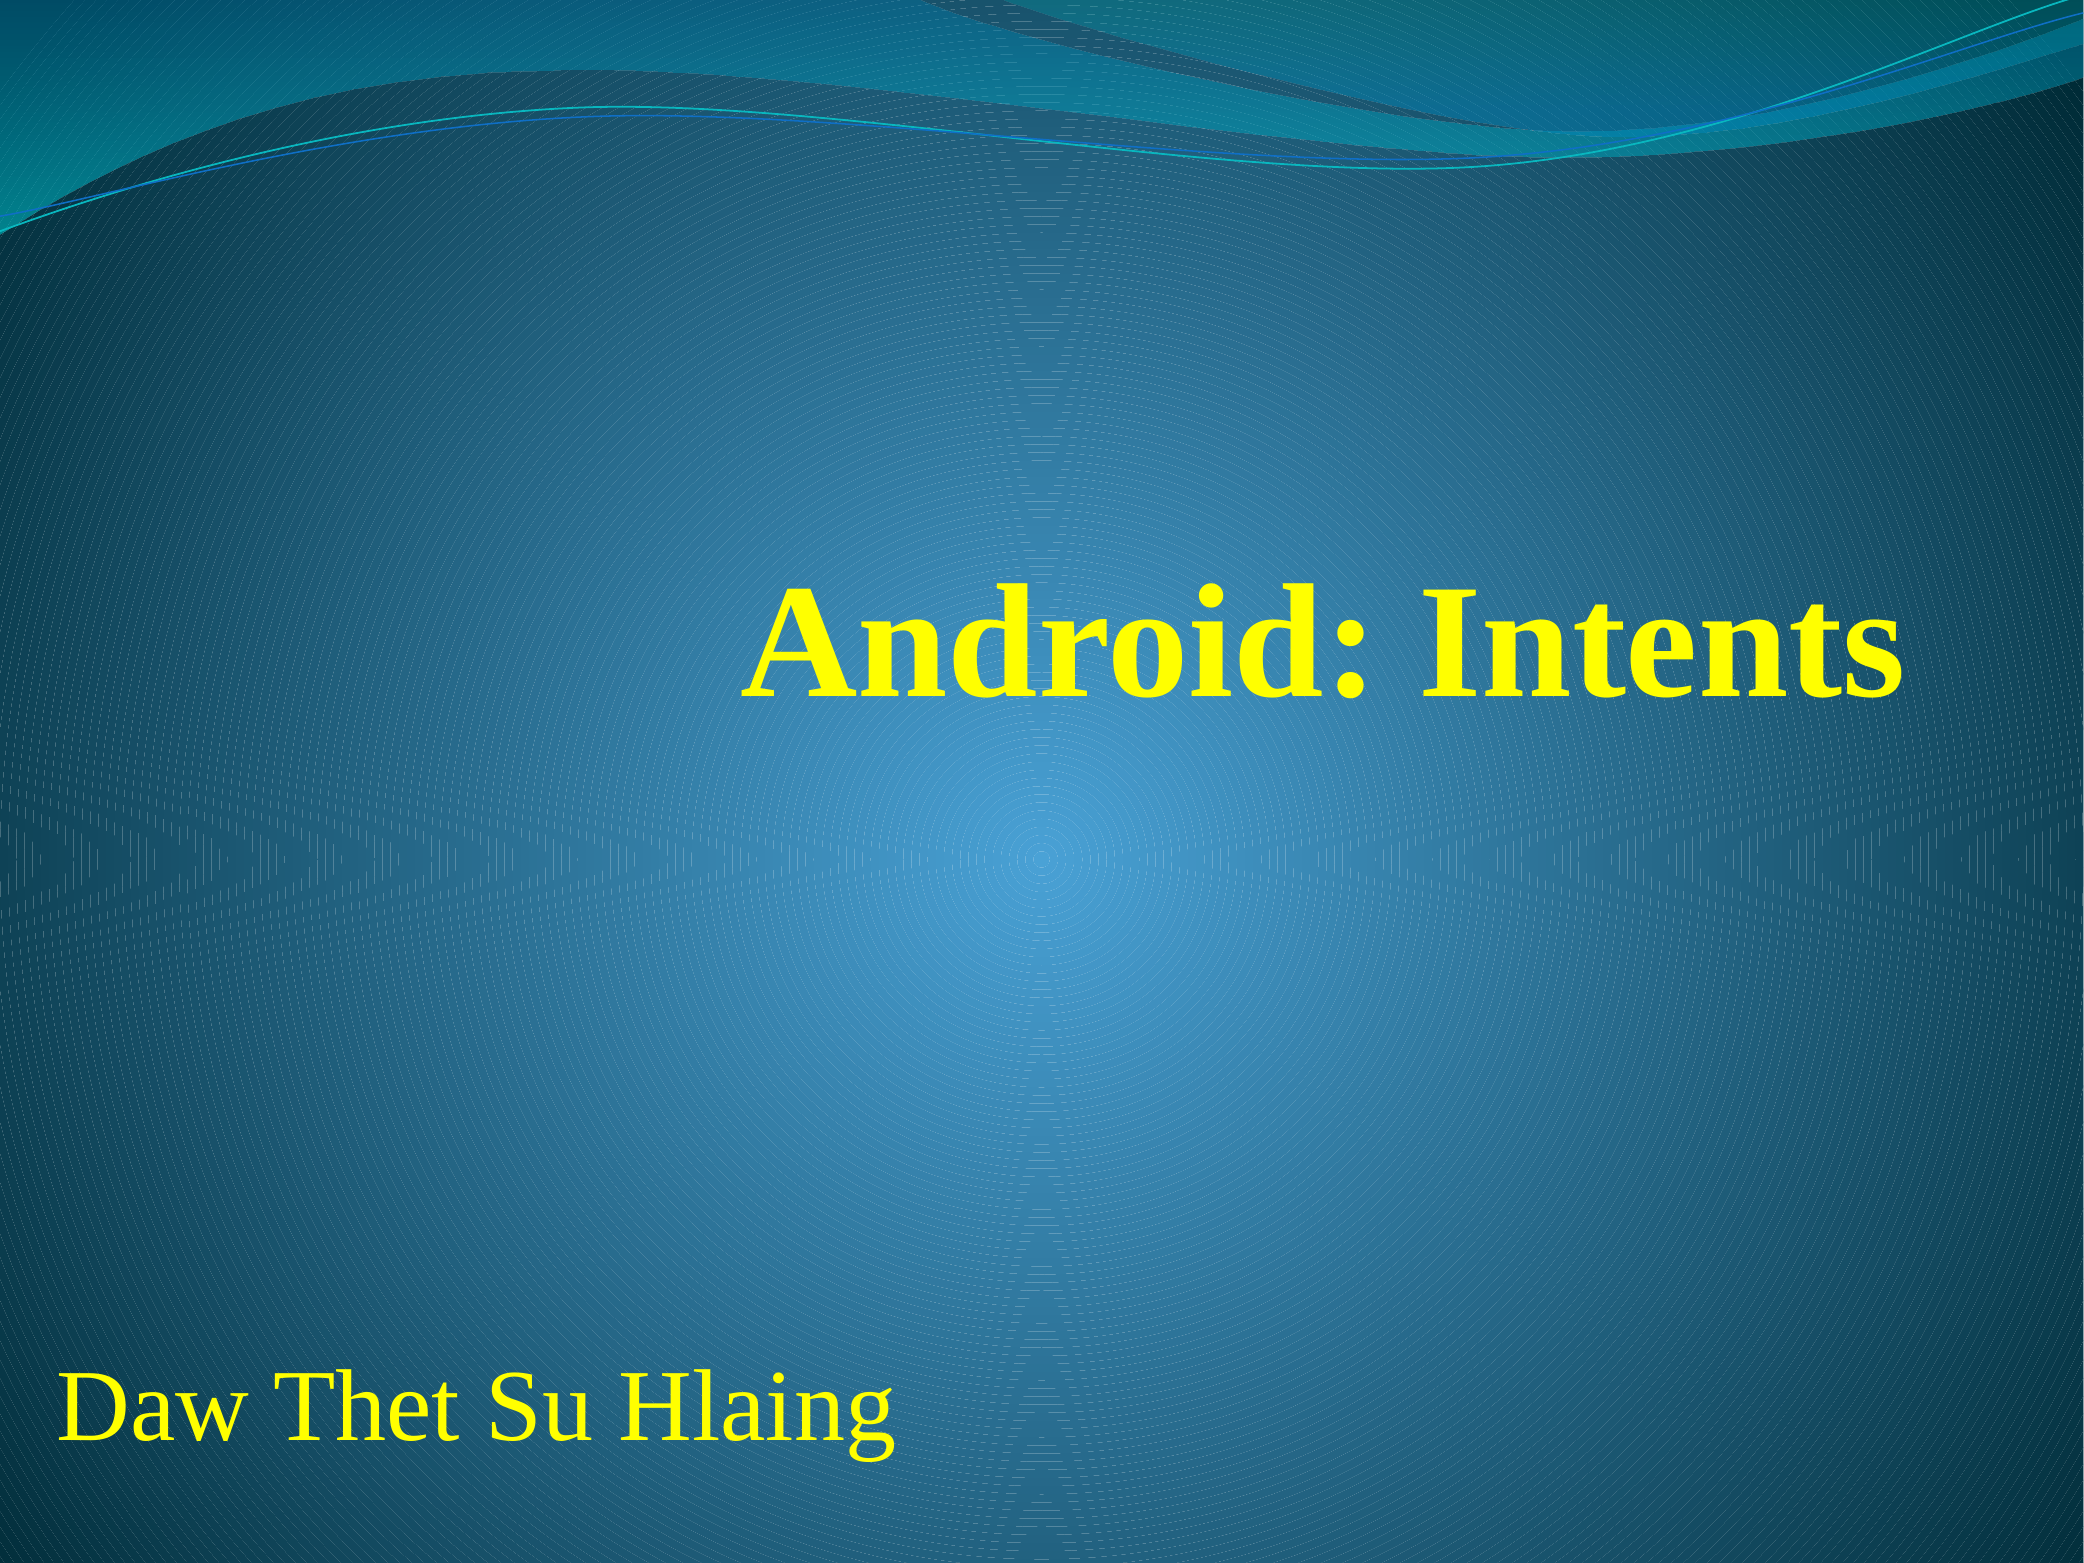

# Android: Intents
Daw Thet Su Hlaing